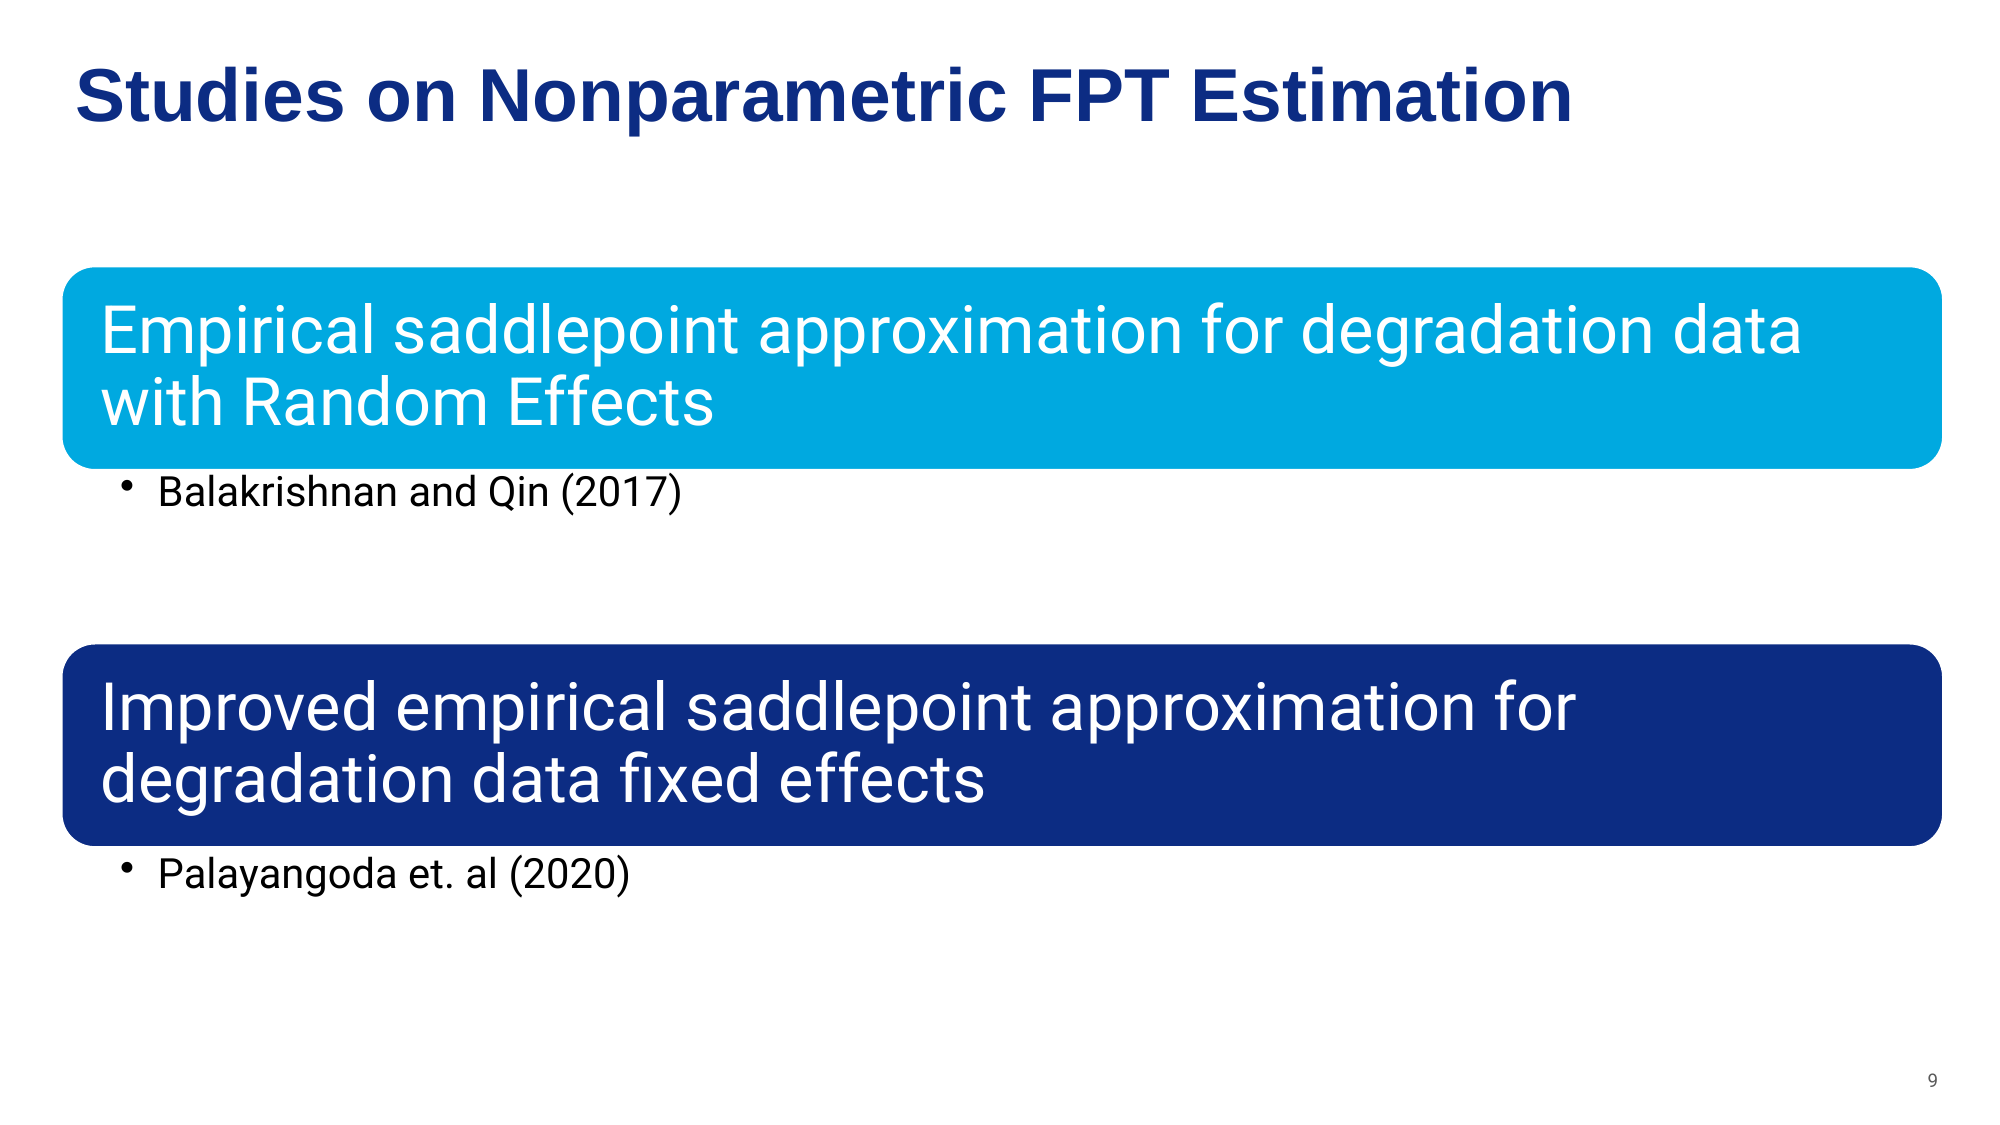

# Studies on Nonparametric FPT Estimation
Empirical saddlepoint approximation for degradation data with Random Effects
Balakrishnan and Qin (2017)
Improved empirical saddlepoint approximation for degradation data fixed effects
Palayangoda et. al (2020)
9